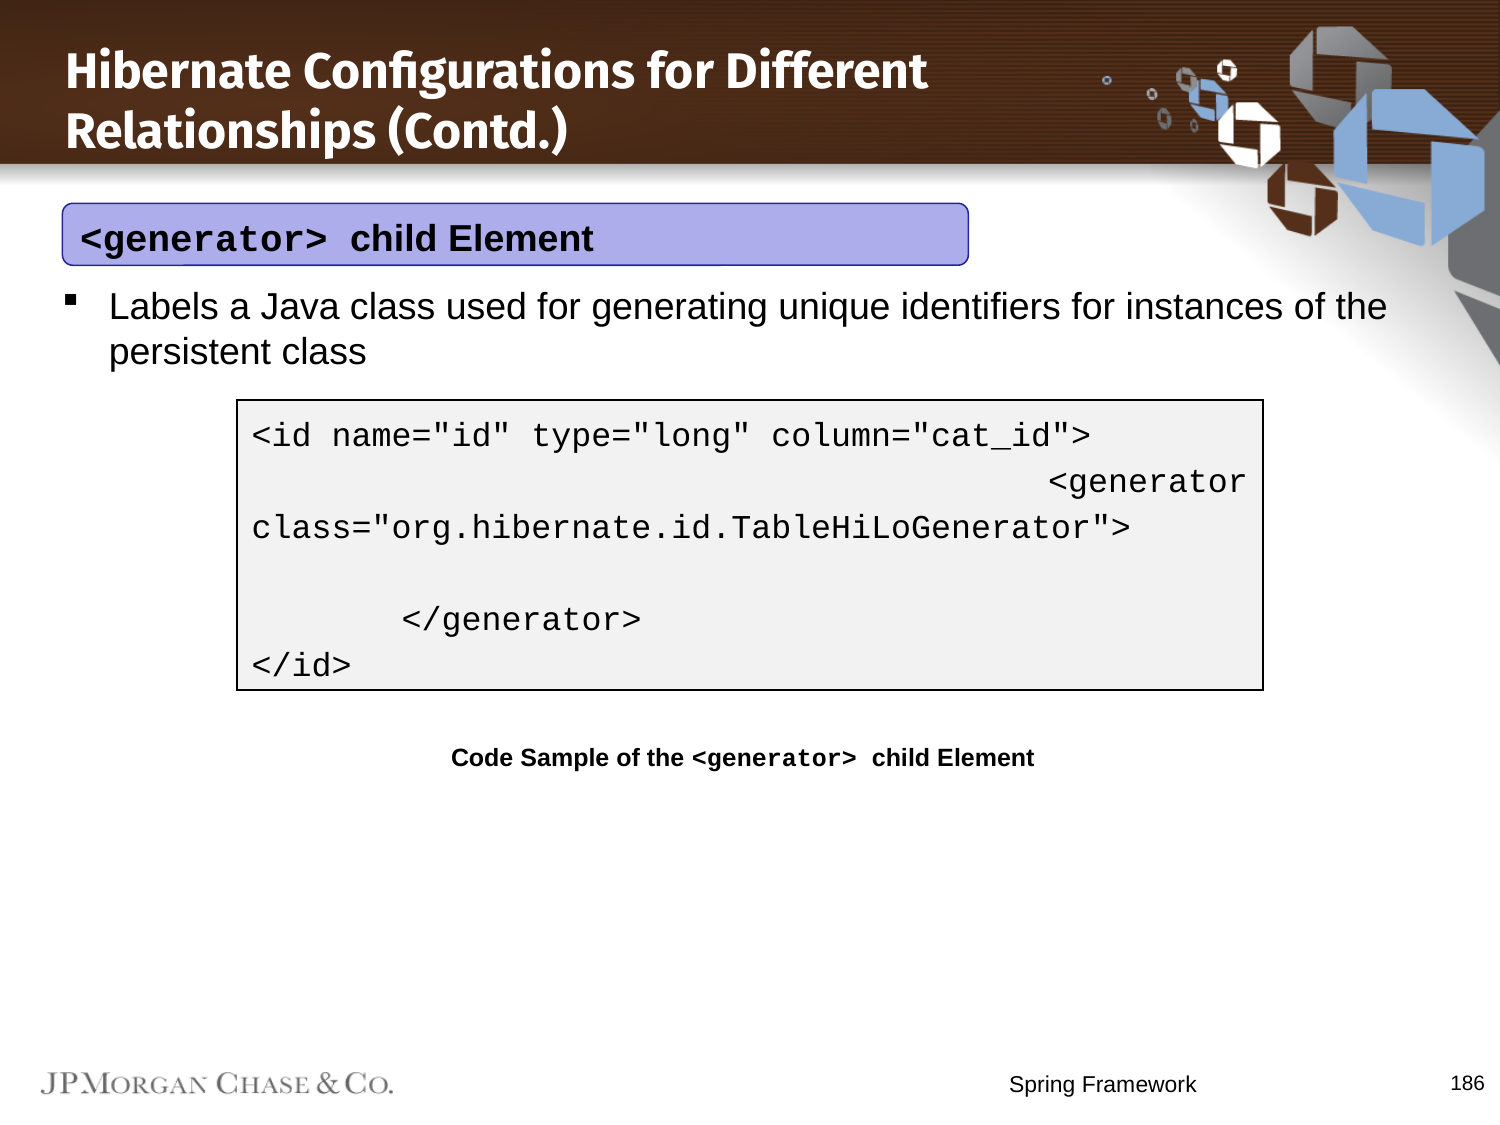

Hibernate Configurations for Different Relationships (Contd.)
<generator> child Element
Labels a Java class used for generating unique identifiers for instances of the persistent class
<id name="id" type="long" column="cat_id">
 	<generator class="org.hibernate.id.TableHiLoGenerator">

 	</generator>
</id>
Code Sample of the <generator> child Element
Spring Framework
186